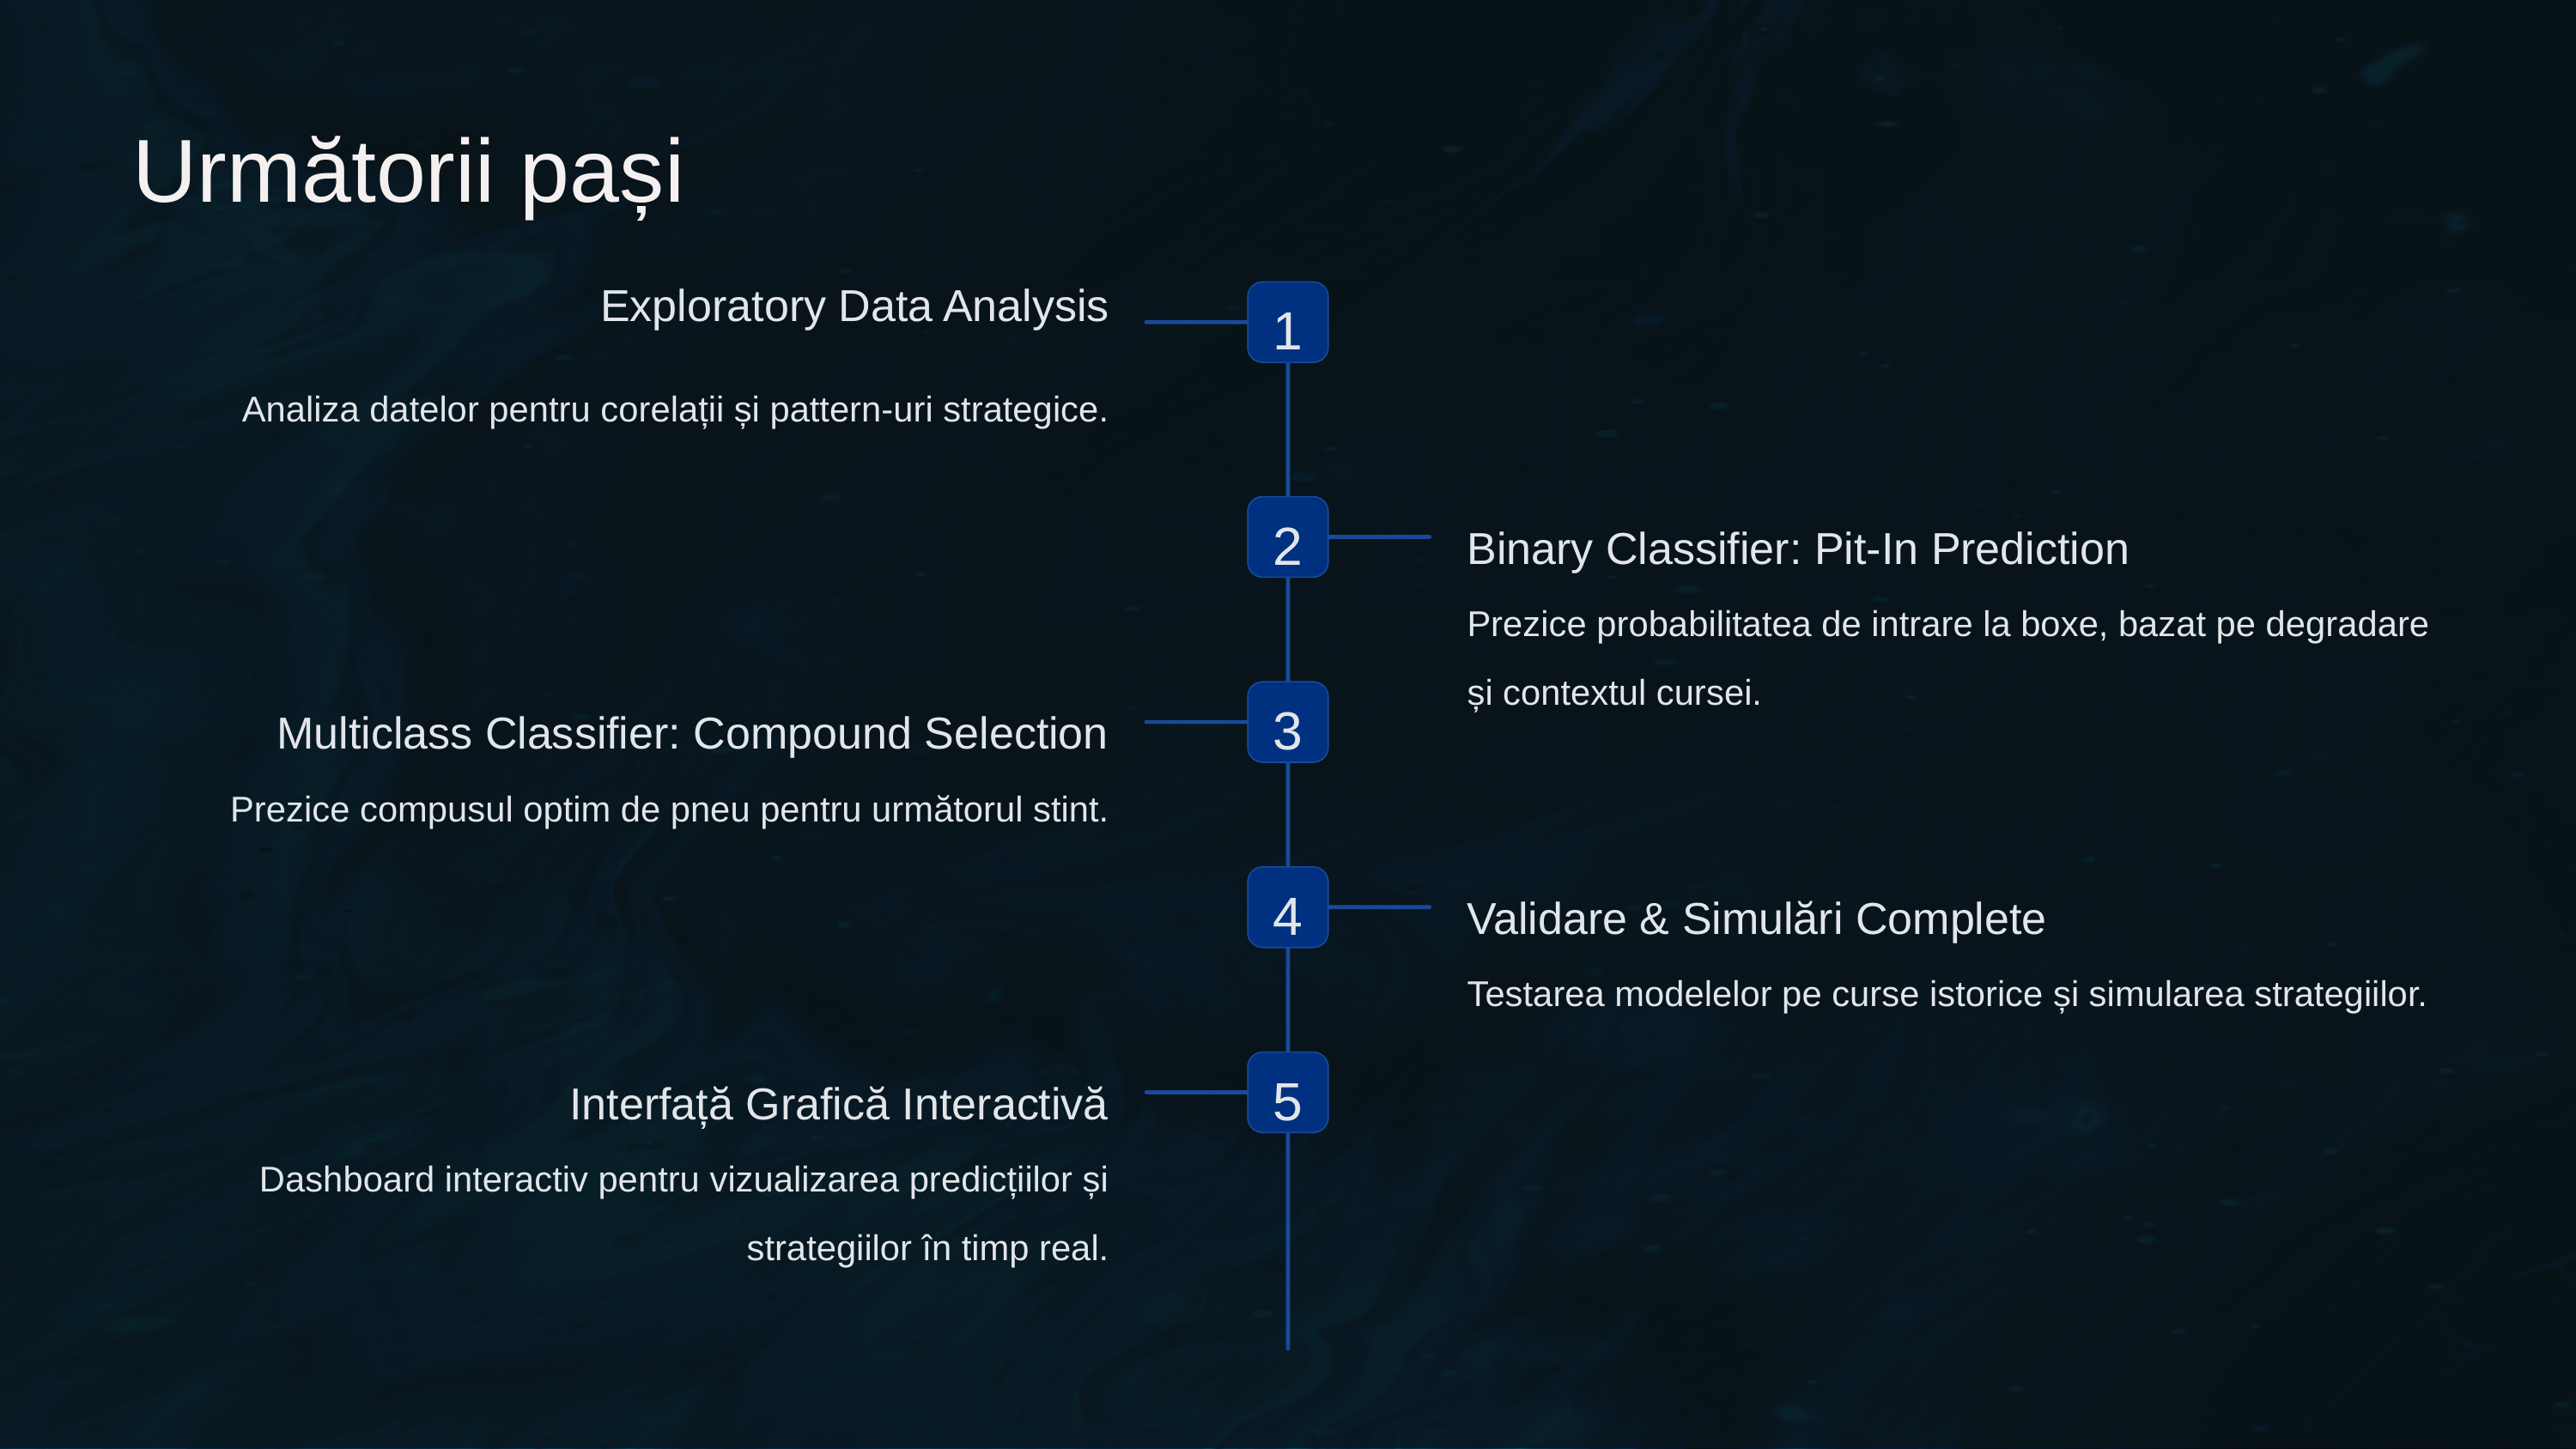

Următorii pași
Exploratory Data Analysis

1

Analiza datelor pentru corelații și pattern-uri strategice.

Binary Classifier: Pit-In Prediction
2

Prezice probabilitatea de intrare la boxe, bazat pe degradare și contextul cursei.

Multiclass Classifier: Compound Selection
3

Prezice compusul optim de pneu pentru următorul stint.

Validare & Simulări Complete
4

Testarea modelelor pe curse istorice și simularea strategiilor.

Interfață Grafică Interactivă
5

Dashboard interactiv pentru vizualizarea predicțiilor și strategiilor în timp real.